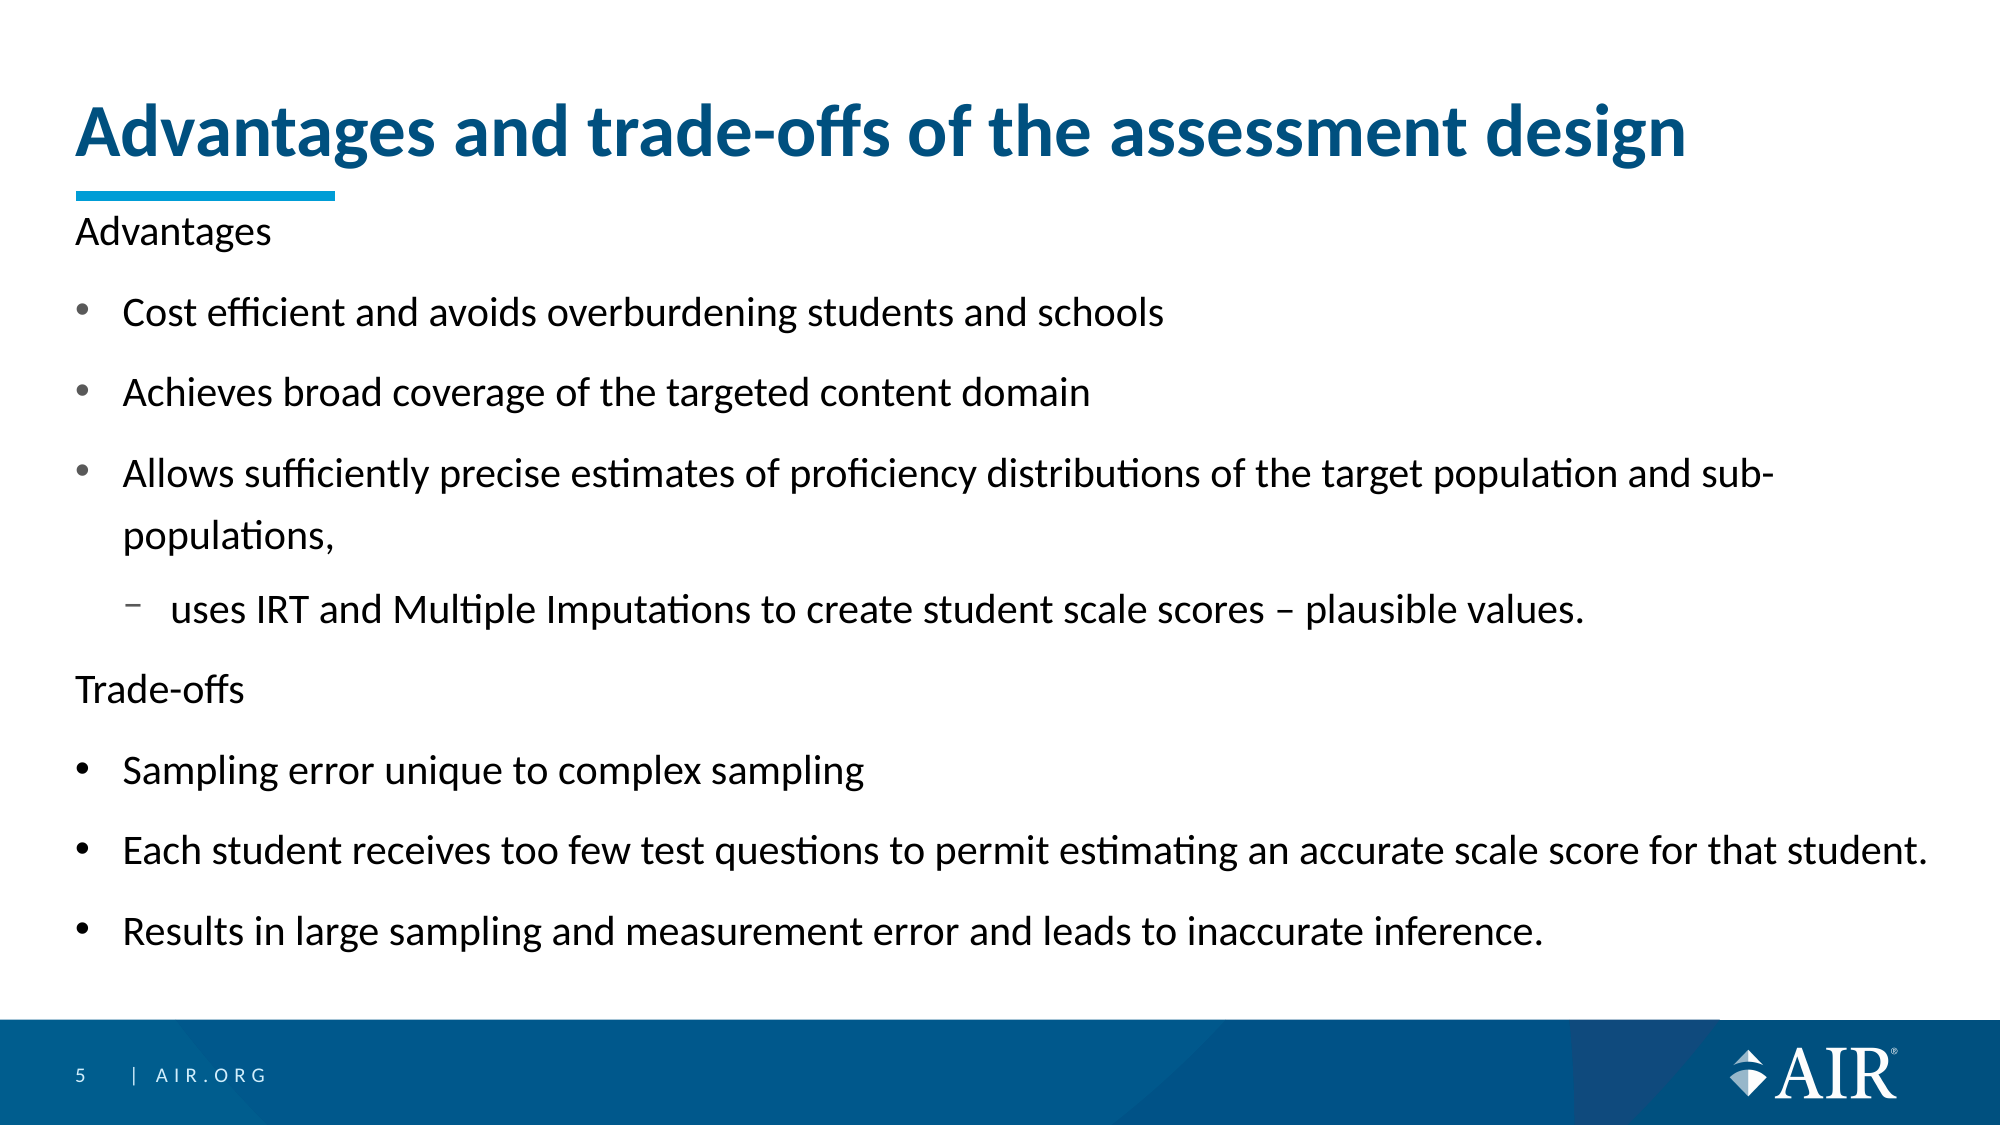

# Advantages and trade-offs of the assessment design
Advantages
Cost efficient and avoids overburdening students and schools
Achieves broad coverage of the targeted content domain
Allows sufficiently precise estimates of proficiency distributions of the target population and sub-populations,
uses IRT and Multiple Imputations to create student scale scores – plausible values.
Trade-offs
Sampling error unique to complex sampling
Each student receives too few test questions to permit estimating an accurate scale score for that student.
Results in large sampling and measurement error and leads to inaccurate inference.

5